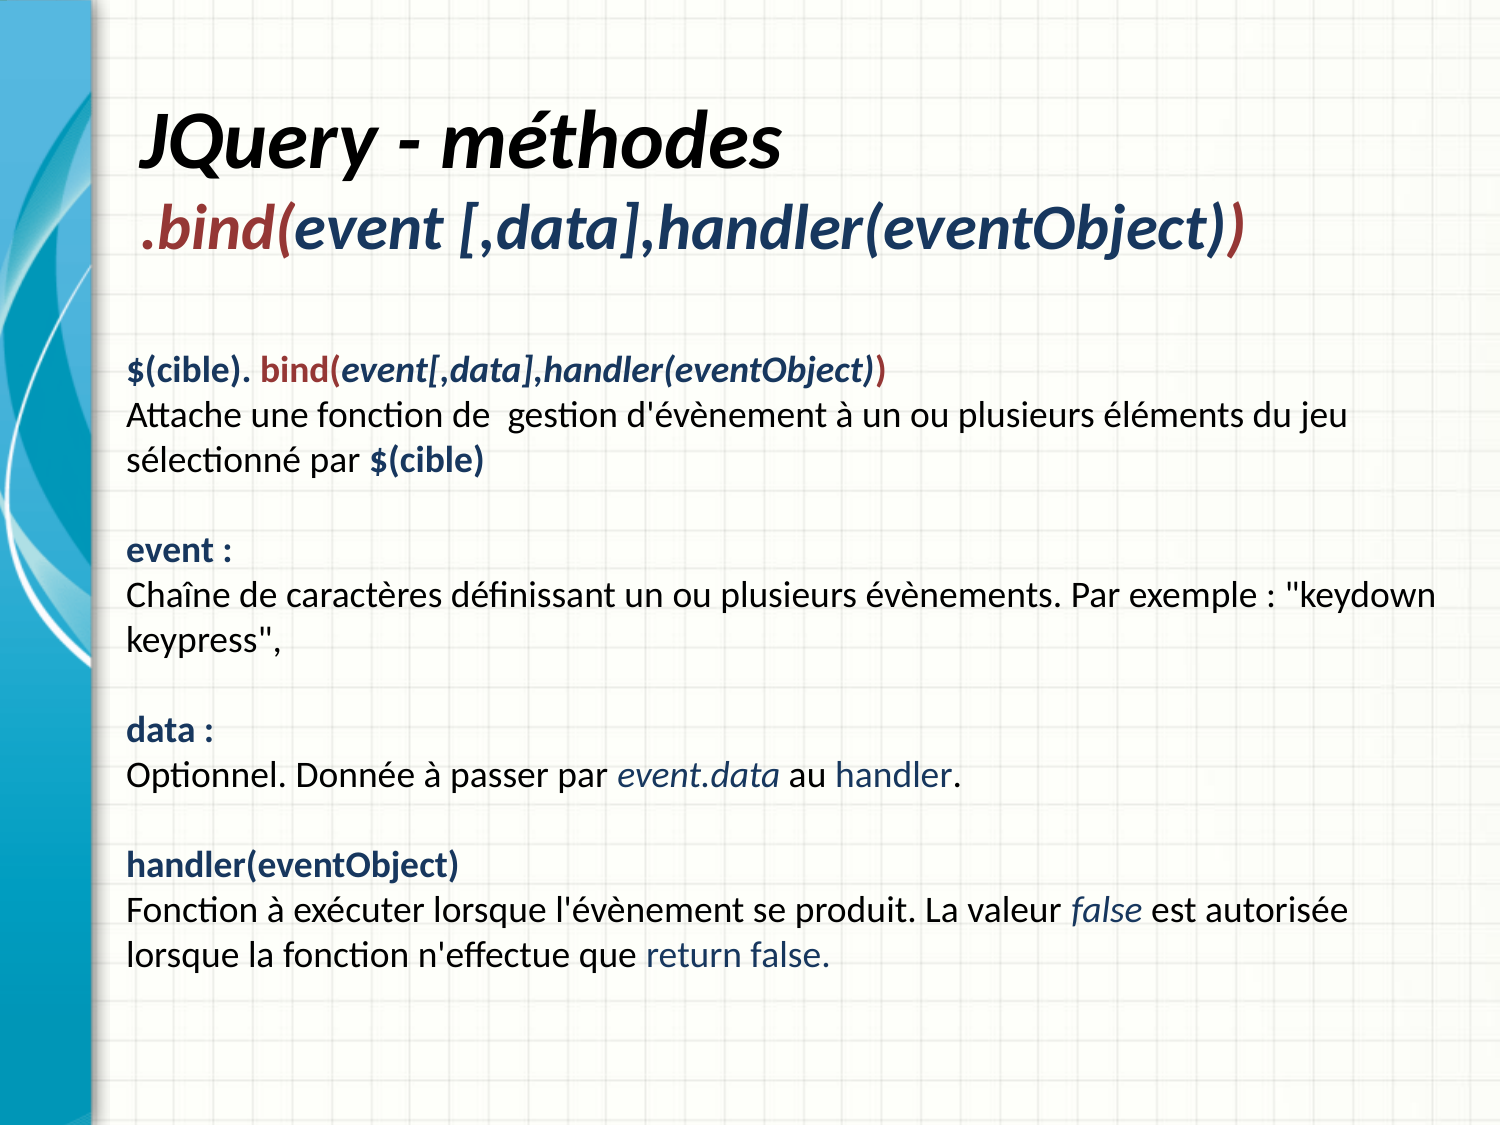

# JQuery - méthodes .bind(event [,data],handler(eventObject))
$(cible). bind(event[,data],handler(eventObject))
Attache une fonction de  gestion d'évènement à un ou plusieurs éléments du jeu sélectionné par $(cible)

event :
Chaîne de caractères définissant un ou plusieurs évènements. Par exemple : "keydown keypress",

data :
Optionnel. Donnée à passer par event.data au handler.

handler(eventObject)
Fonction à exécuter lorsque l'évènement se produit. La valeur false est autorisée lorsque la fonction n'effectue que return false.